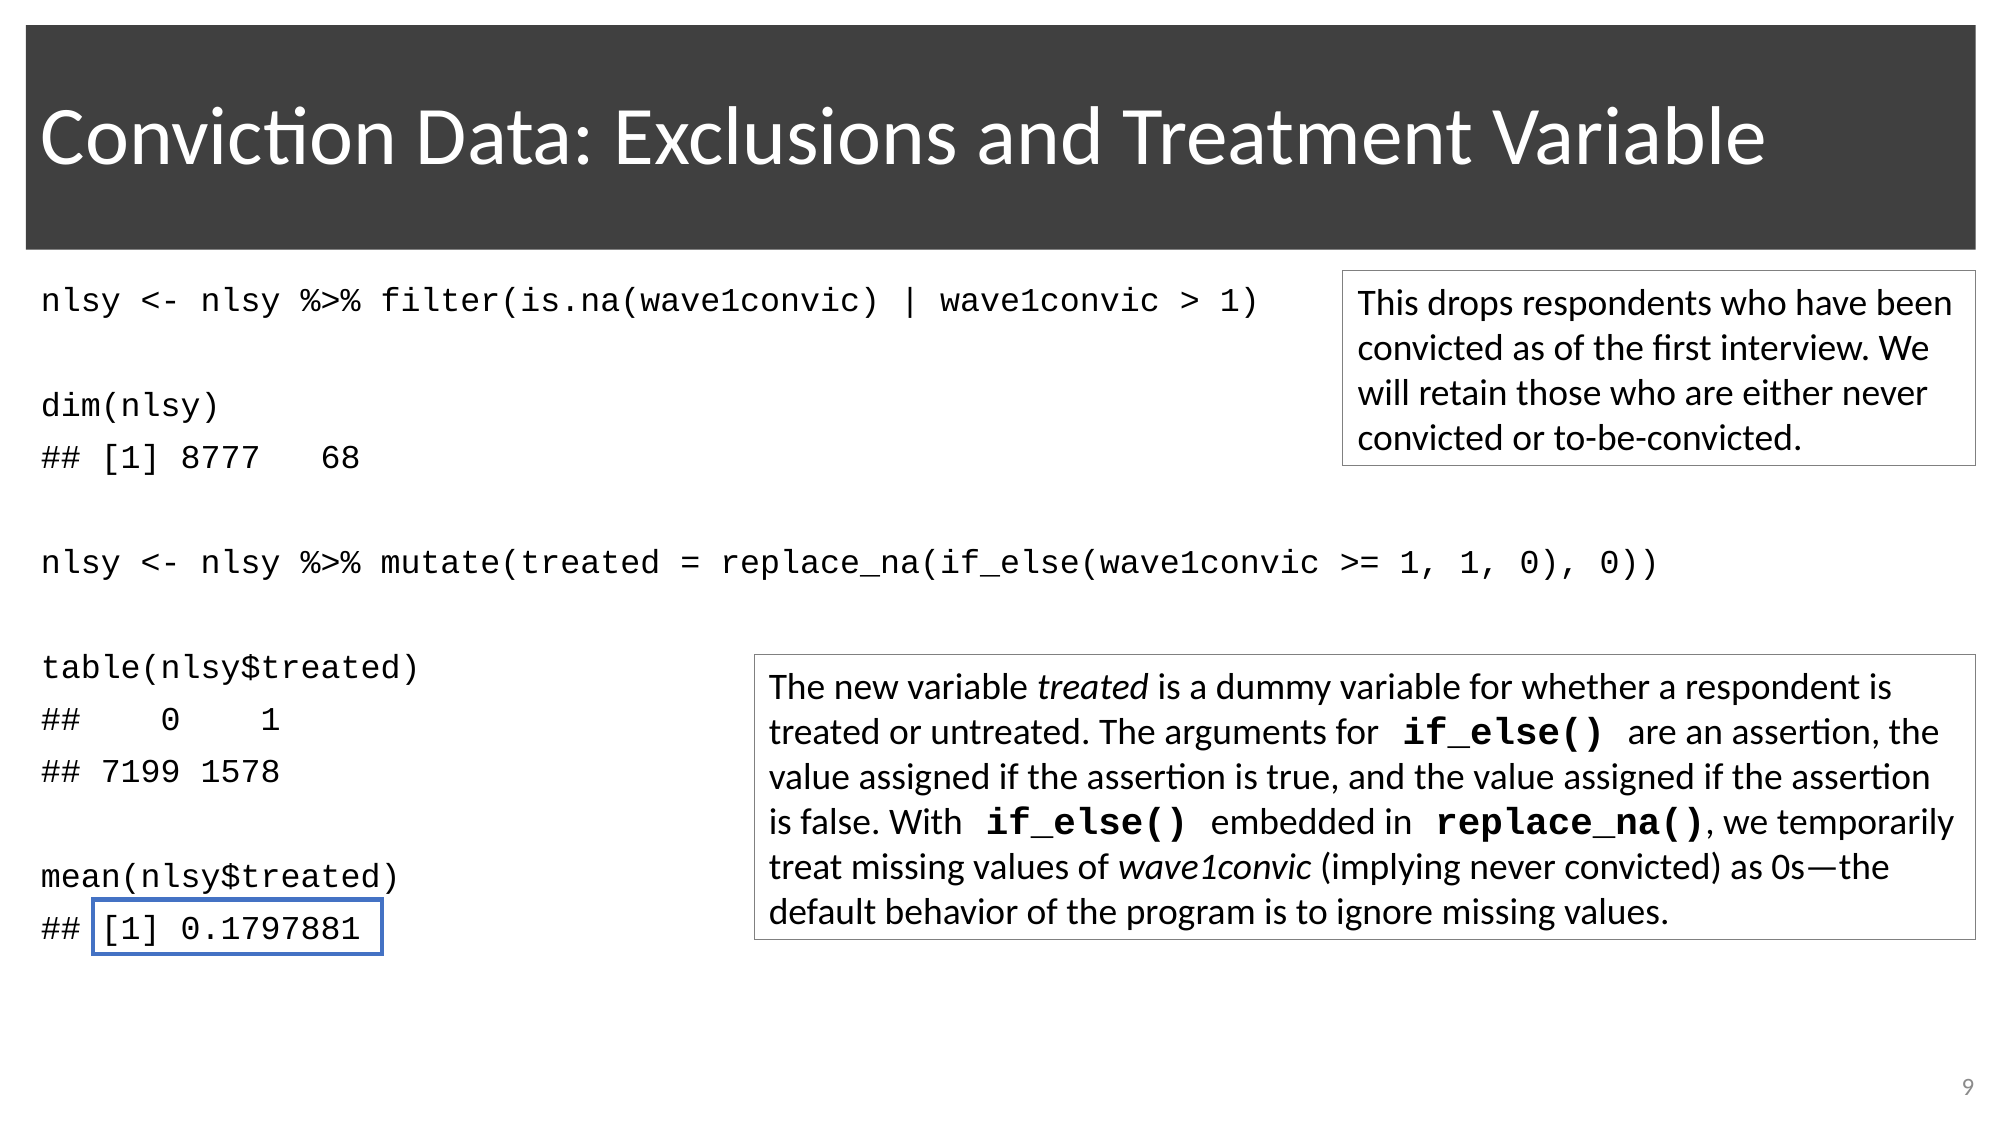

# Conviction Data: Exclusions and Treatment Variable
nlsy <- nlsy %>% filter(is.na(wave1convic) | wave1convic > 1)

dim(nlsy)
## [1] 8777   68

nlsy <- nlsy %>% mutate(treated = replace_na(if_else(wave1convic >= 1, 1, 0), 0))

table(nlsy$treated)
##    0    1
## 7199 1578

mean(nlsy$treated)
## [1] 0.1797881
This drops respondents who have been convicted as of the first interview. We will retain those who are either never convicted or to-be-convicted.
The new variable treated is a dummy variable for whether a respondent is treated or untreated. The arguments for if_else() are an assertion, the value assigned if the assertion is true, and the value assigned if the assertion is false. With if_else() embedded in replace_na(), we temporarily treat missing values of wave1convic (implying never convicted) as 0s—the default behavior of the program is to ignore missing values.

9